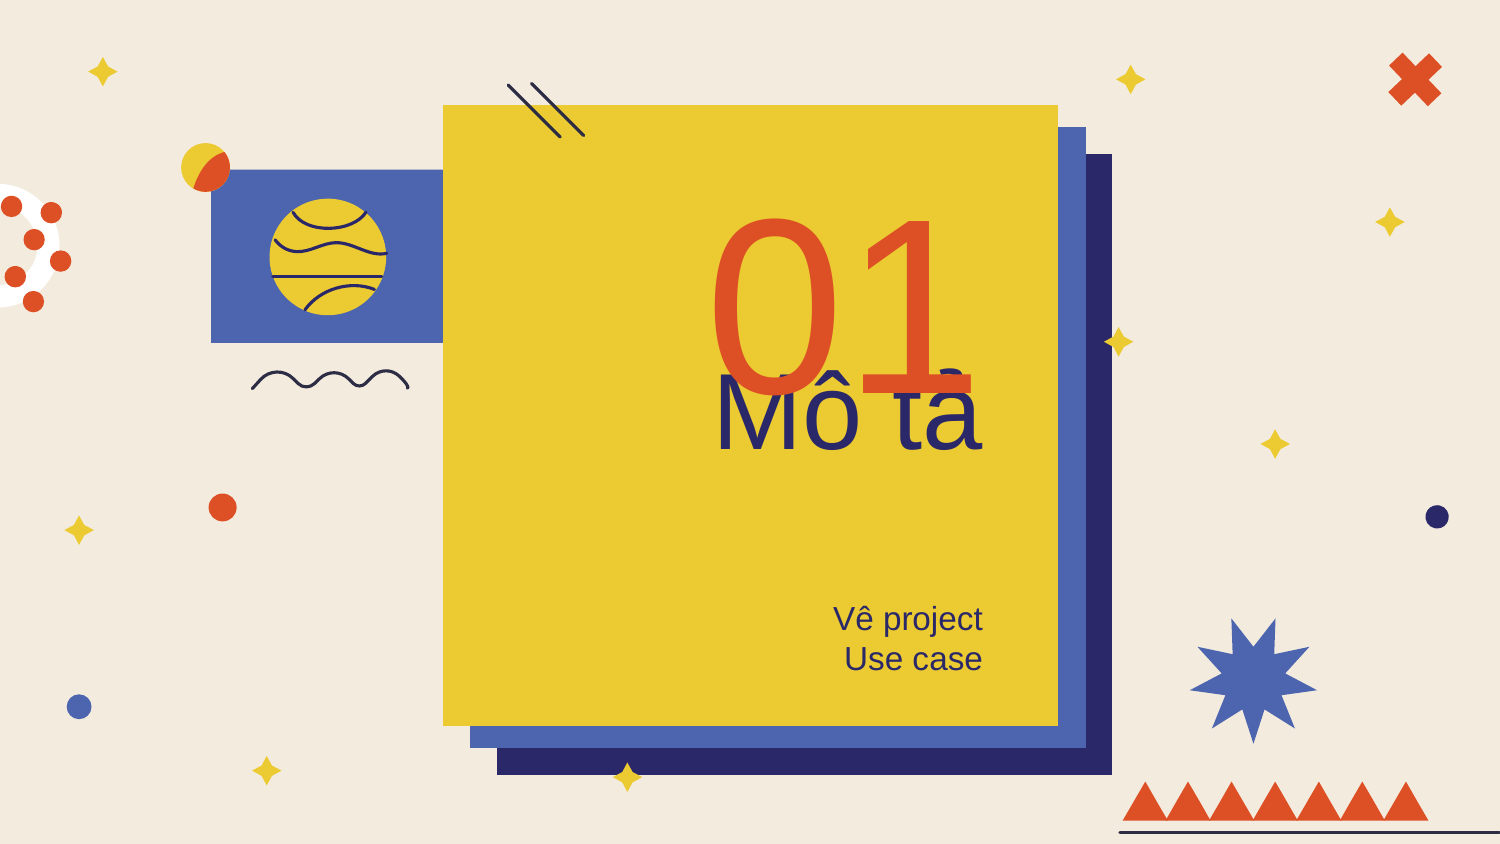

01
# Mô tả
Vê project
Use case